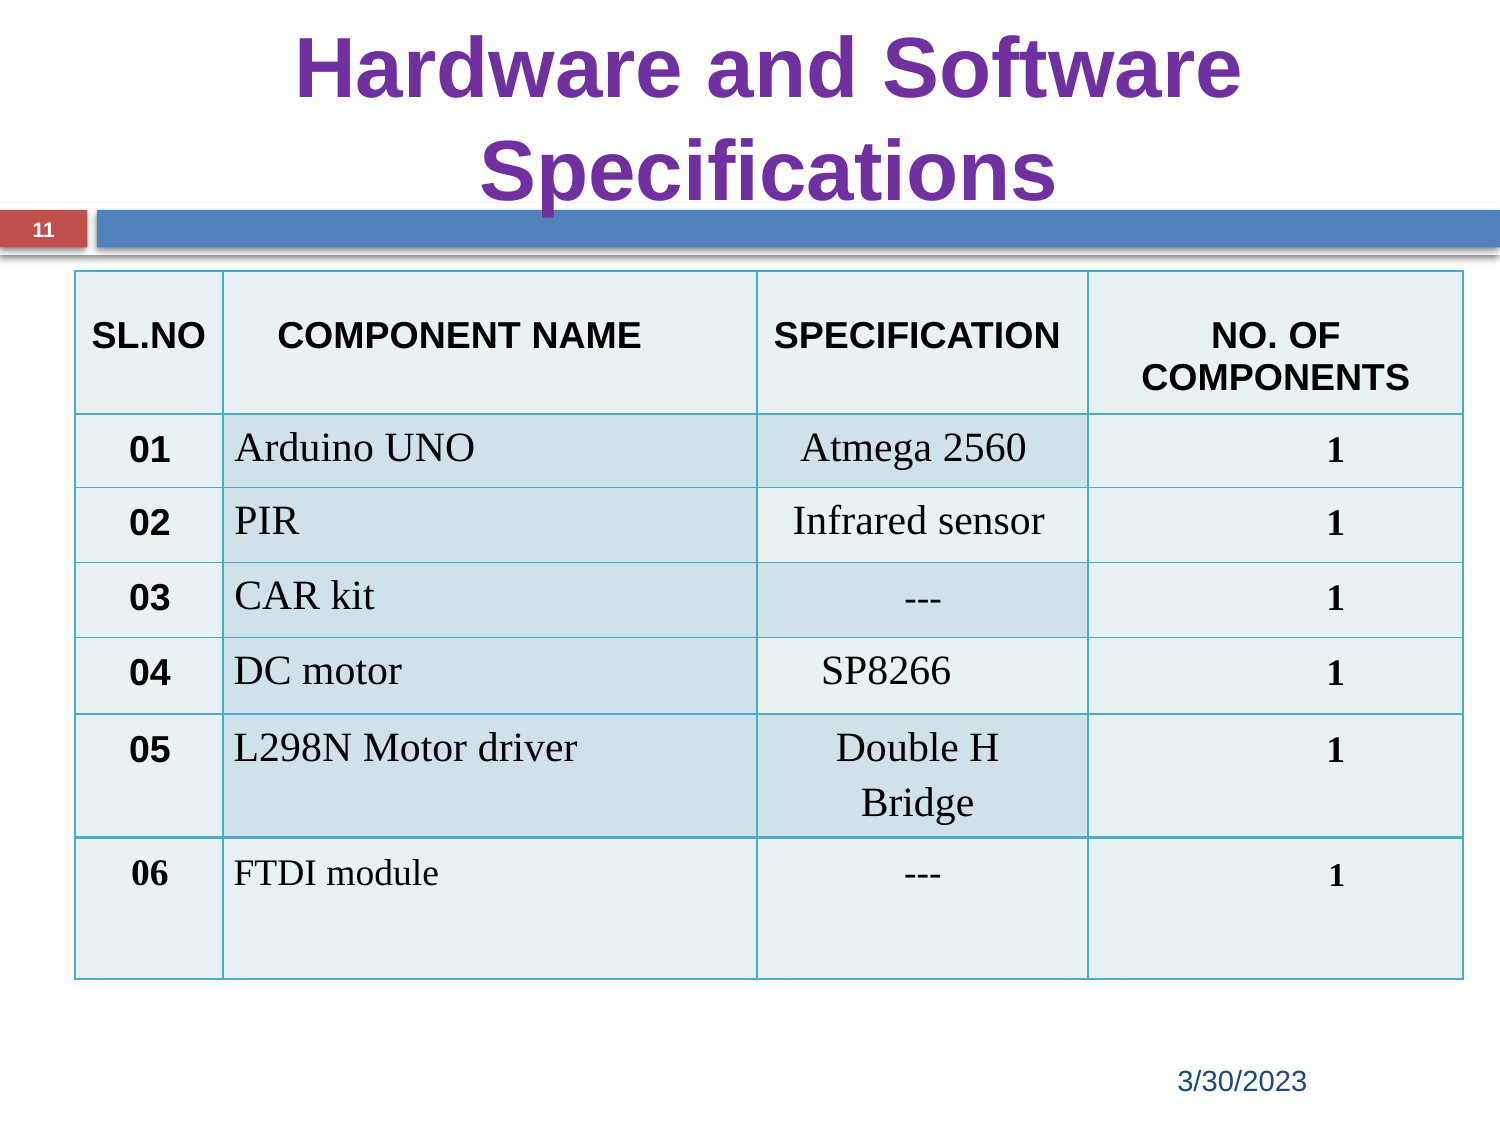

# Hardware and Software Specifications
11
| SL.NO | COMPONENT NAME | SPECIFICATION | NO. OF COMPONENTS |
| --- | --- | --- | --- |
| 01 | Arduino UNO | Atmega 2560 | 1 |
| 02 | PIR | Infrared sensor | 1 |
| 03 | CAR kit | --- | 1 |
| 04 | DC motor | SP8266 | 1 |
| 05 | L298N Motor driver | Double H Bridge | 1 |
| 06 | FTDI module | --- | 1 |
3/30/2023